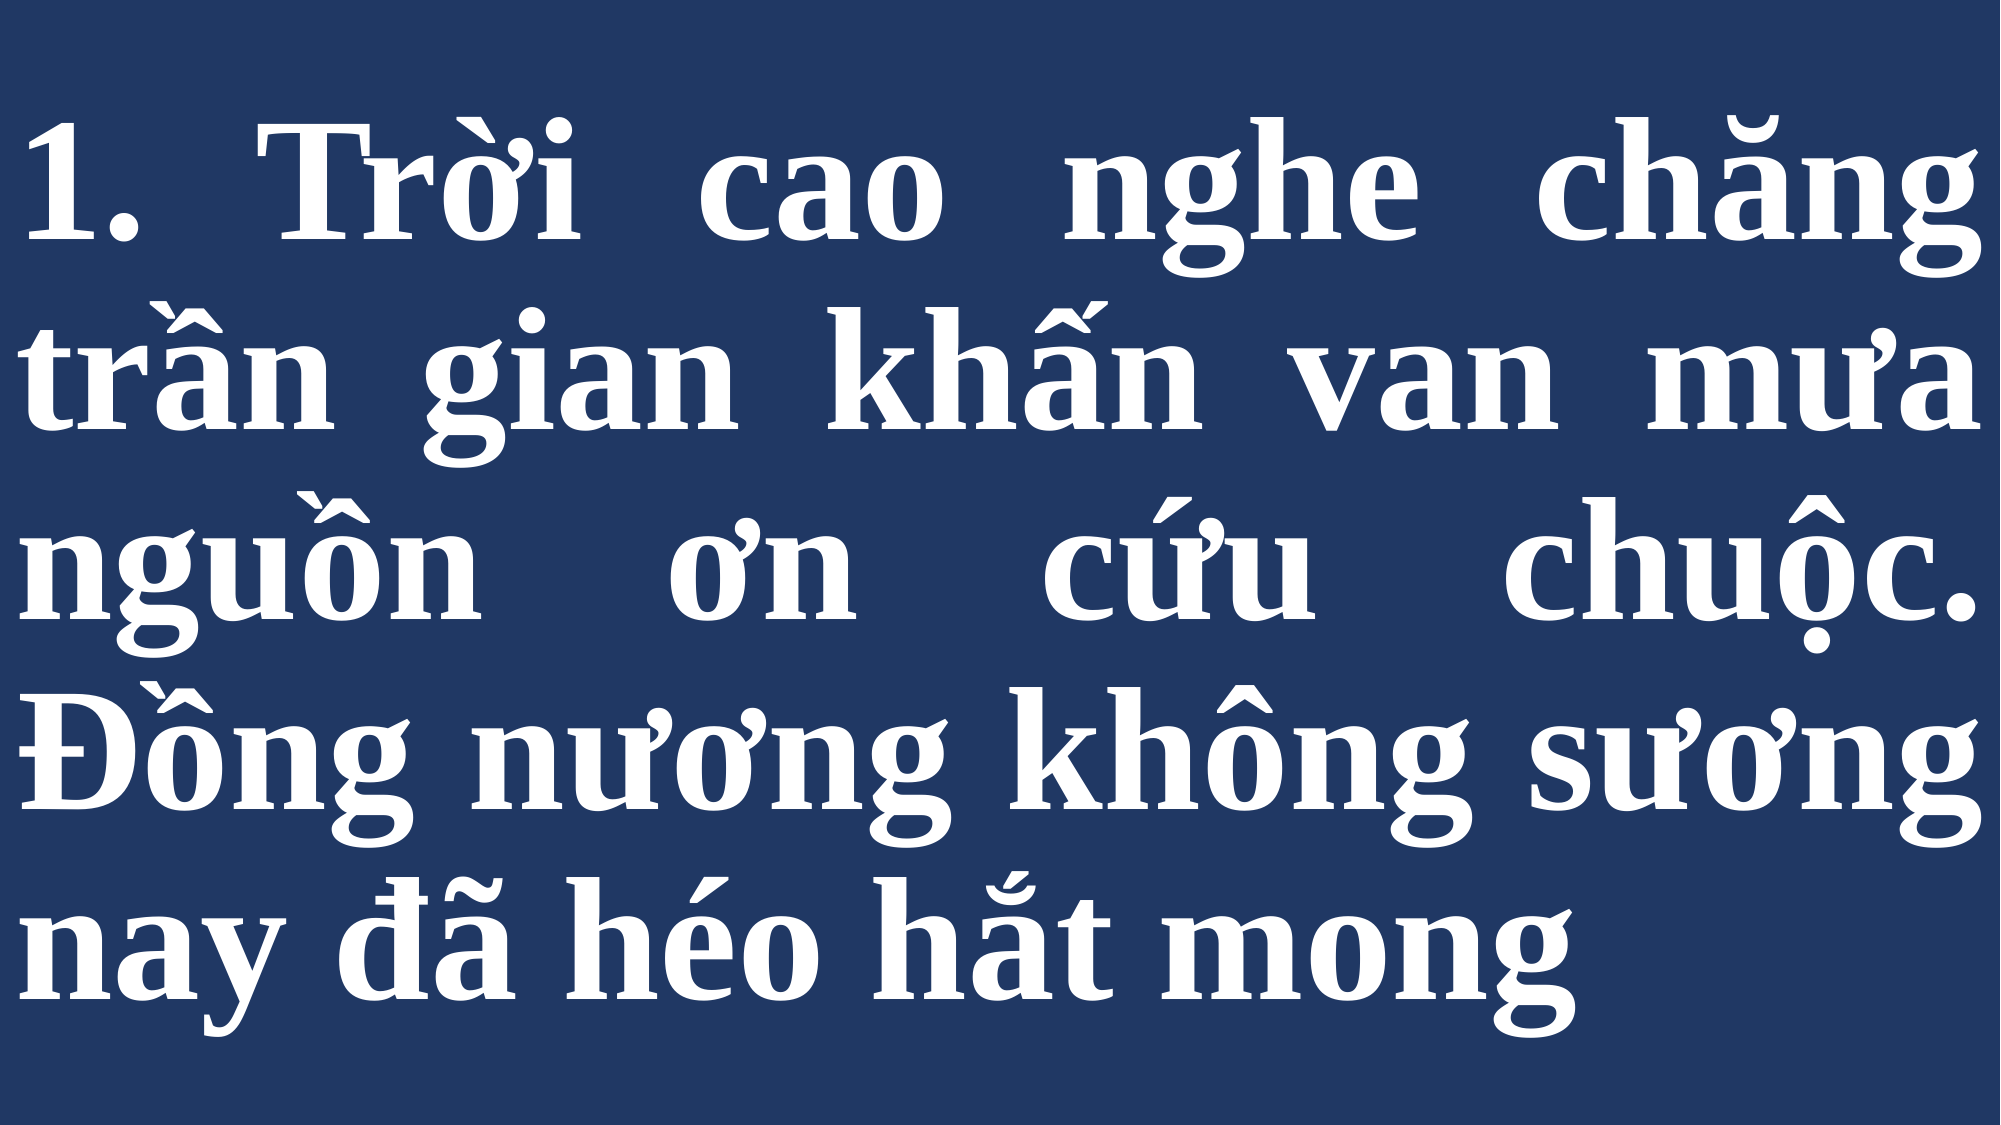

# 1. Trời cao nghe chăng trần gian khấn van mưa nguồn ơn cứu chuộc. Đồng nương không sương nay đã héo hắt mong